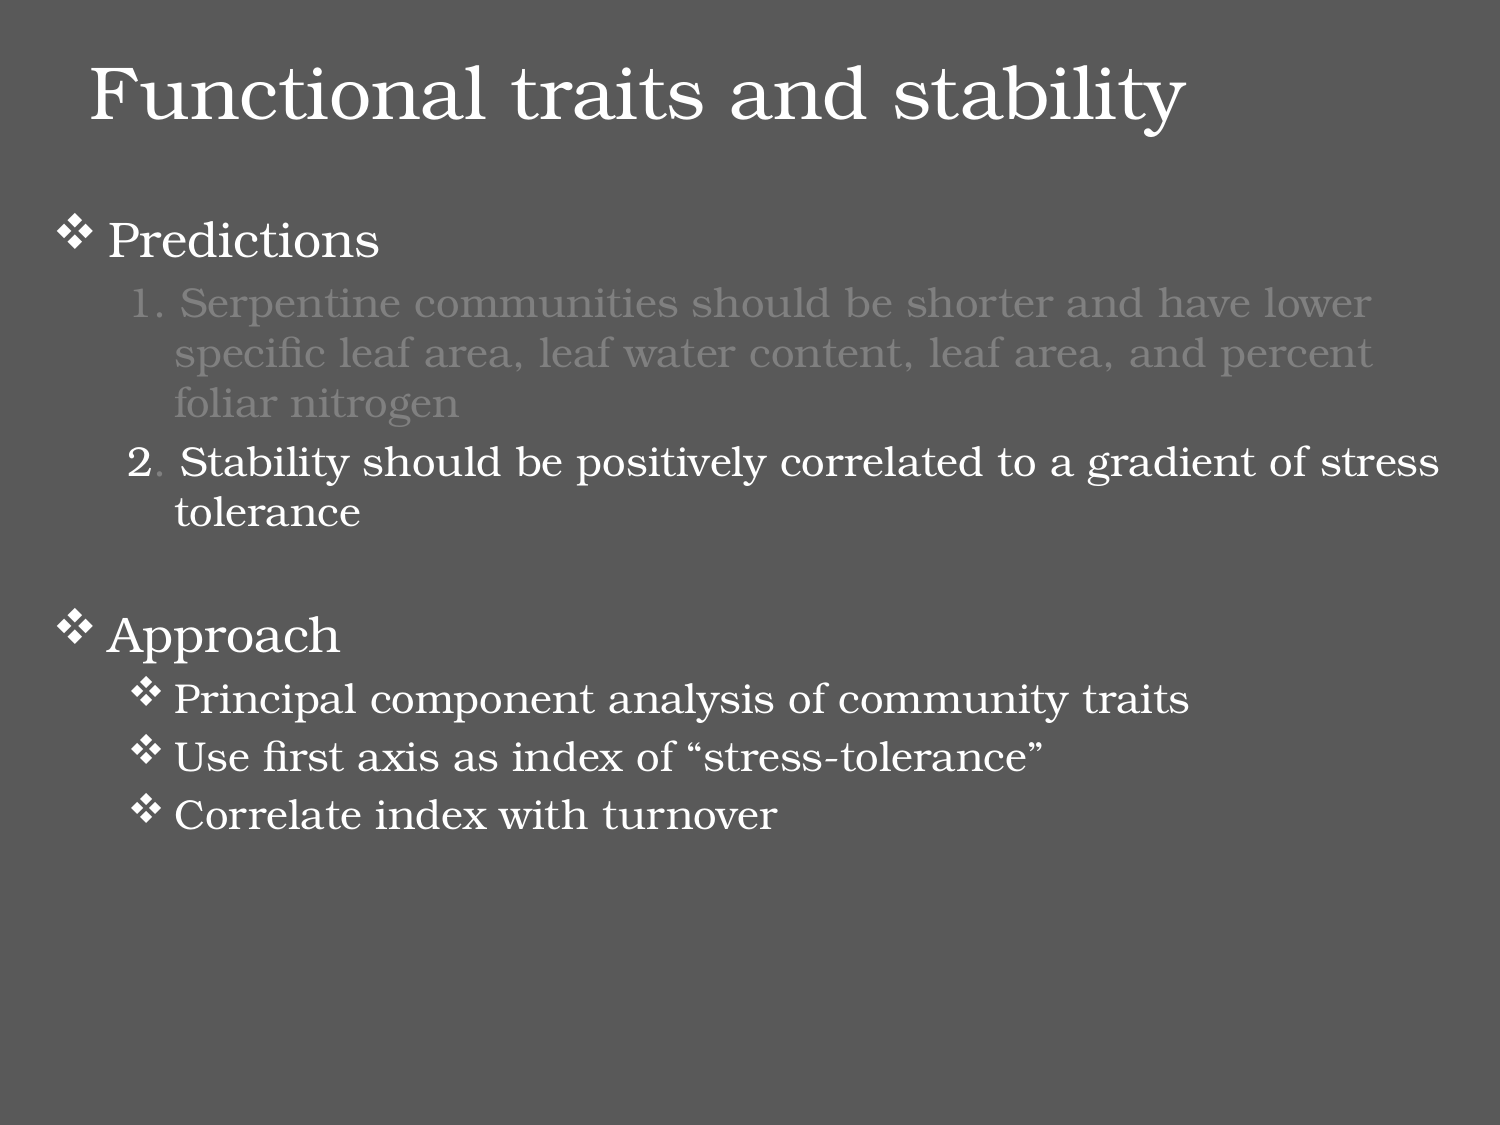

Functional traits and stability
Predictions
1. Serpentine communities should be shorter and have lower specific leaf area, leaf water content, leaf area, and percent foliar nitrogen
2. Stability should be positively correlated to a gradient of stress tolerance

Approach
Principal component analysis of community traits
Use first axis as index of “stress-tolerance”
Correlate index with turnover